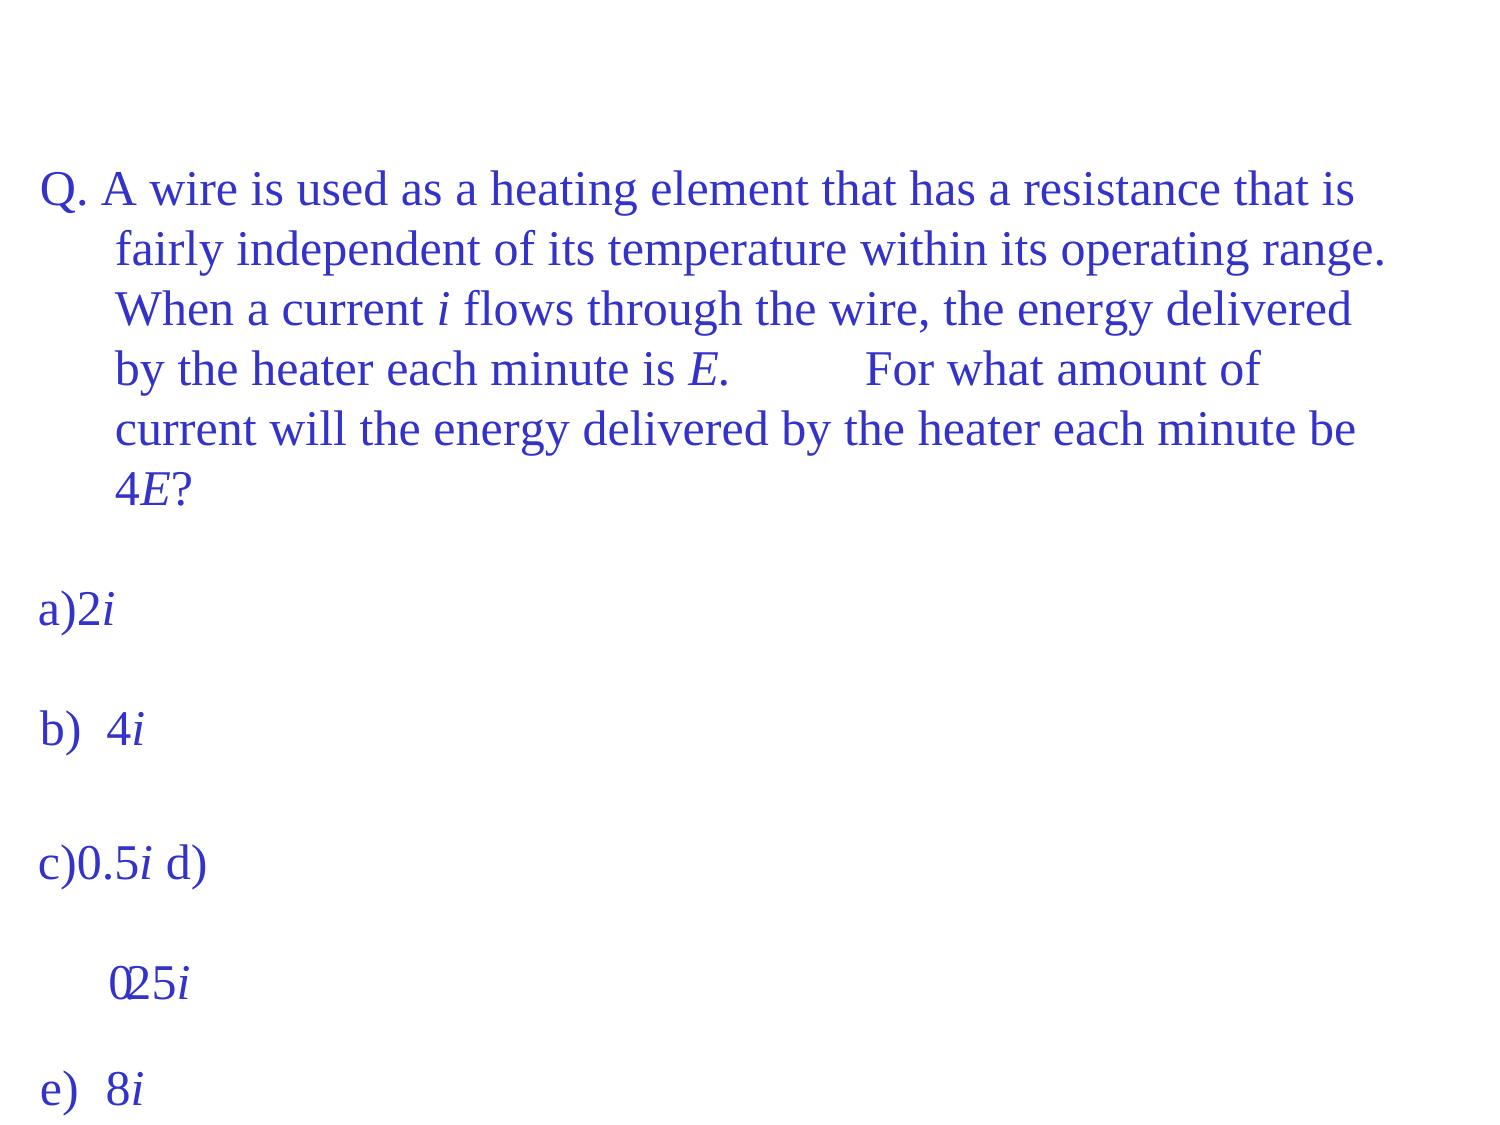

Q. A wire is used as a heating element that has a resistance that is fairly independent of its temperature within its operating range. When a current i flows through the wire, the energy delivered by the heater each minute is E.	For what amount of current will the energy delivered by the heater each minute be 4E?

2i

4i

0.5i d)	 0.25i

e)	8i